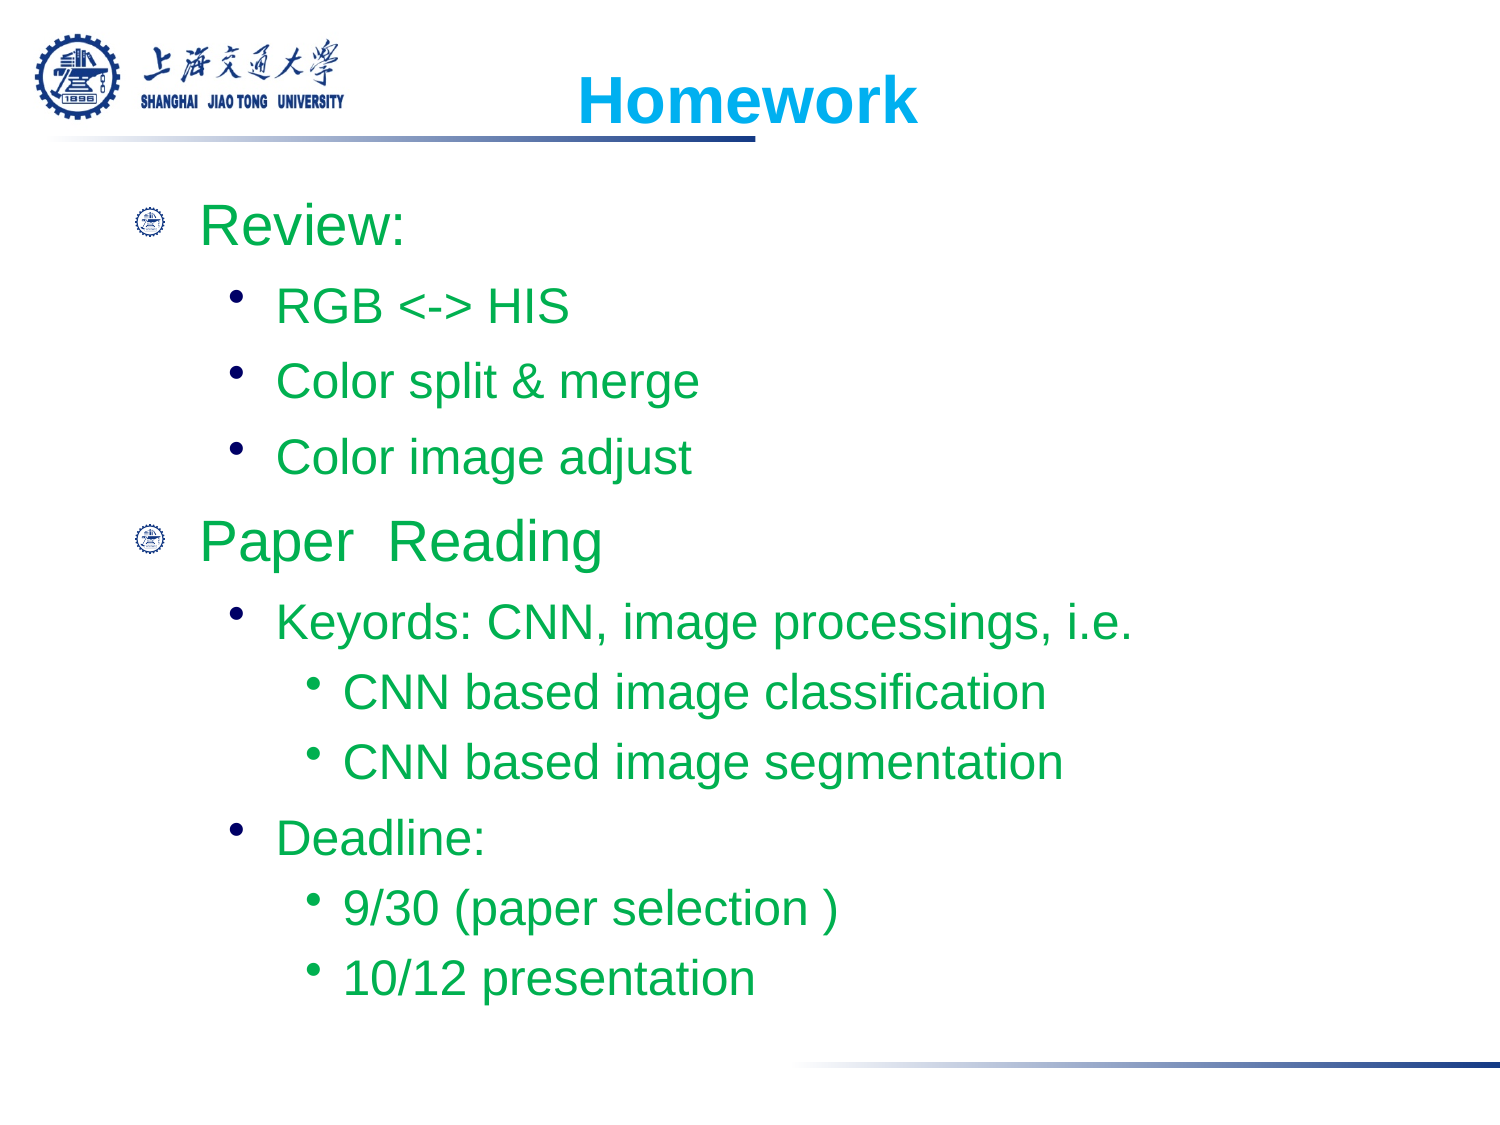

Homework
Review:
RGB <-> HIS
Color split & merge
Color image adjust
Paper  Reading
Keyords: CNN, image processings, i.e.
CNN based image classification
CNN based image segmentation
Deadline:
9/30 (paper selection )
10/12 presentation